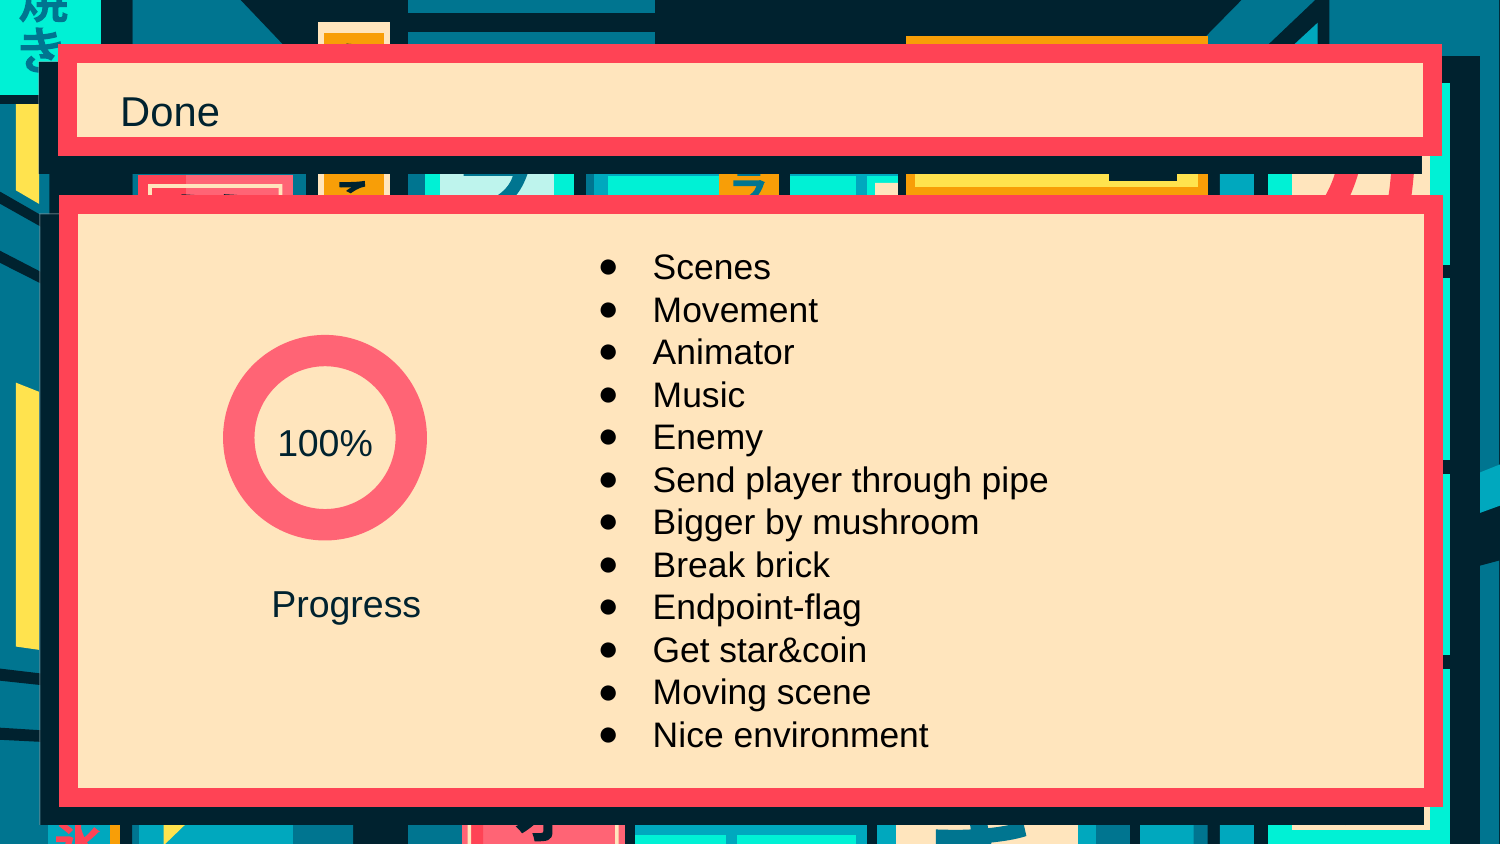

Done
Scenes
Movement
Animator
Music
Enemy
Send player through pipe
Bigger by mushroom
Break brick
Endpoint-flag
Get star&coin
Moving scene
Nice environment

100%
# Progress